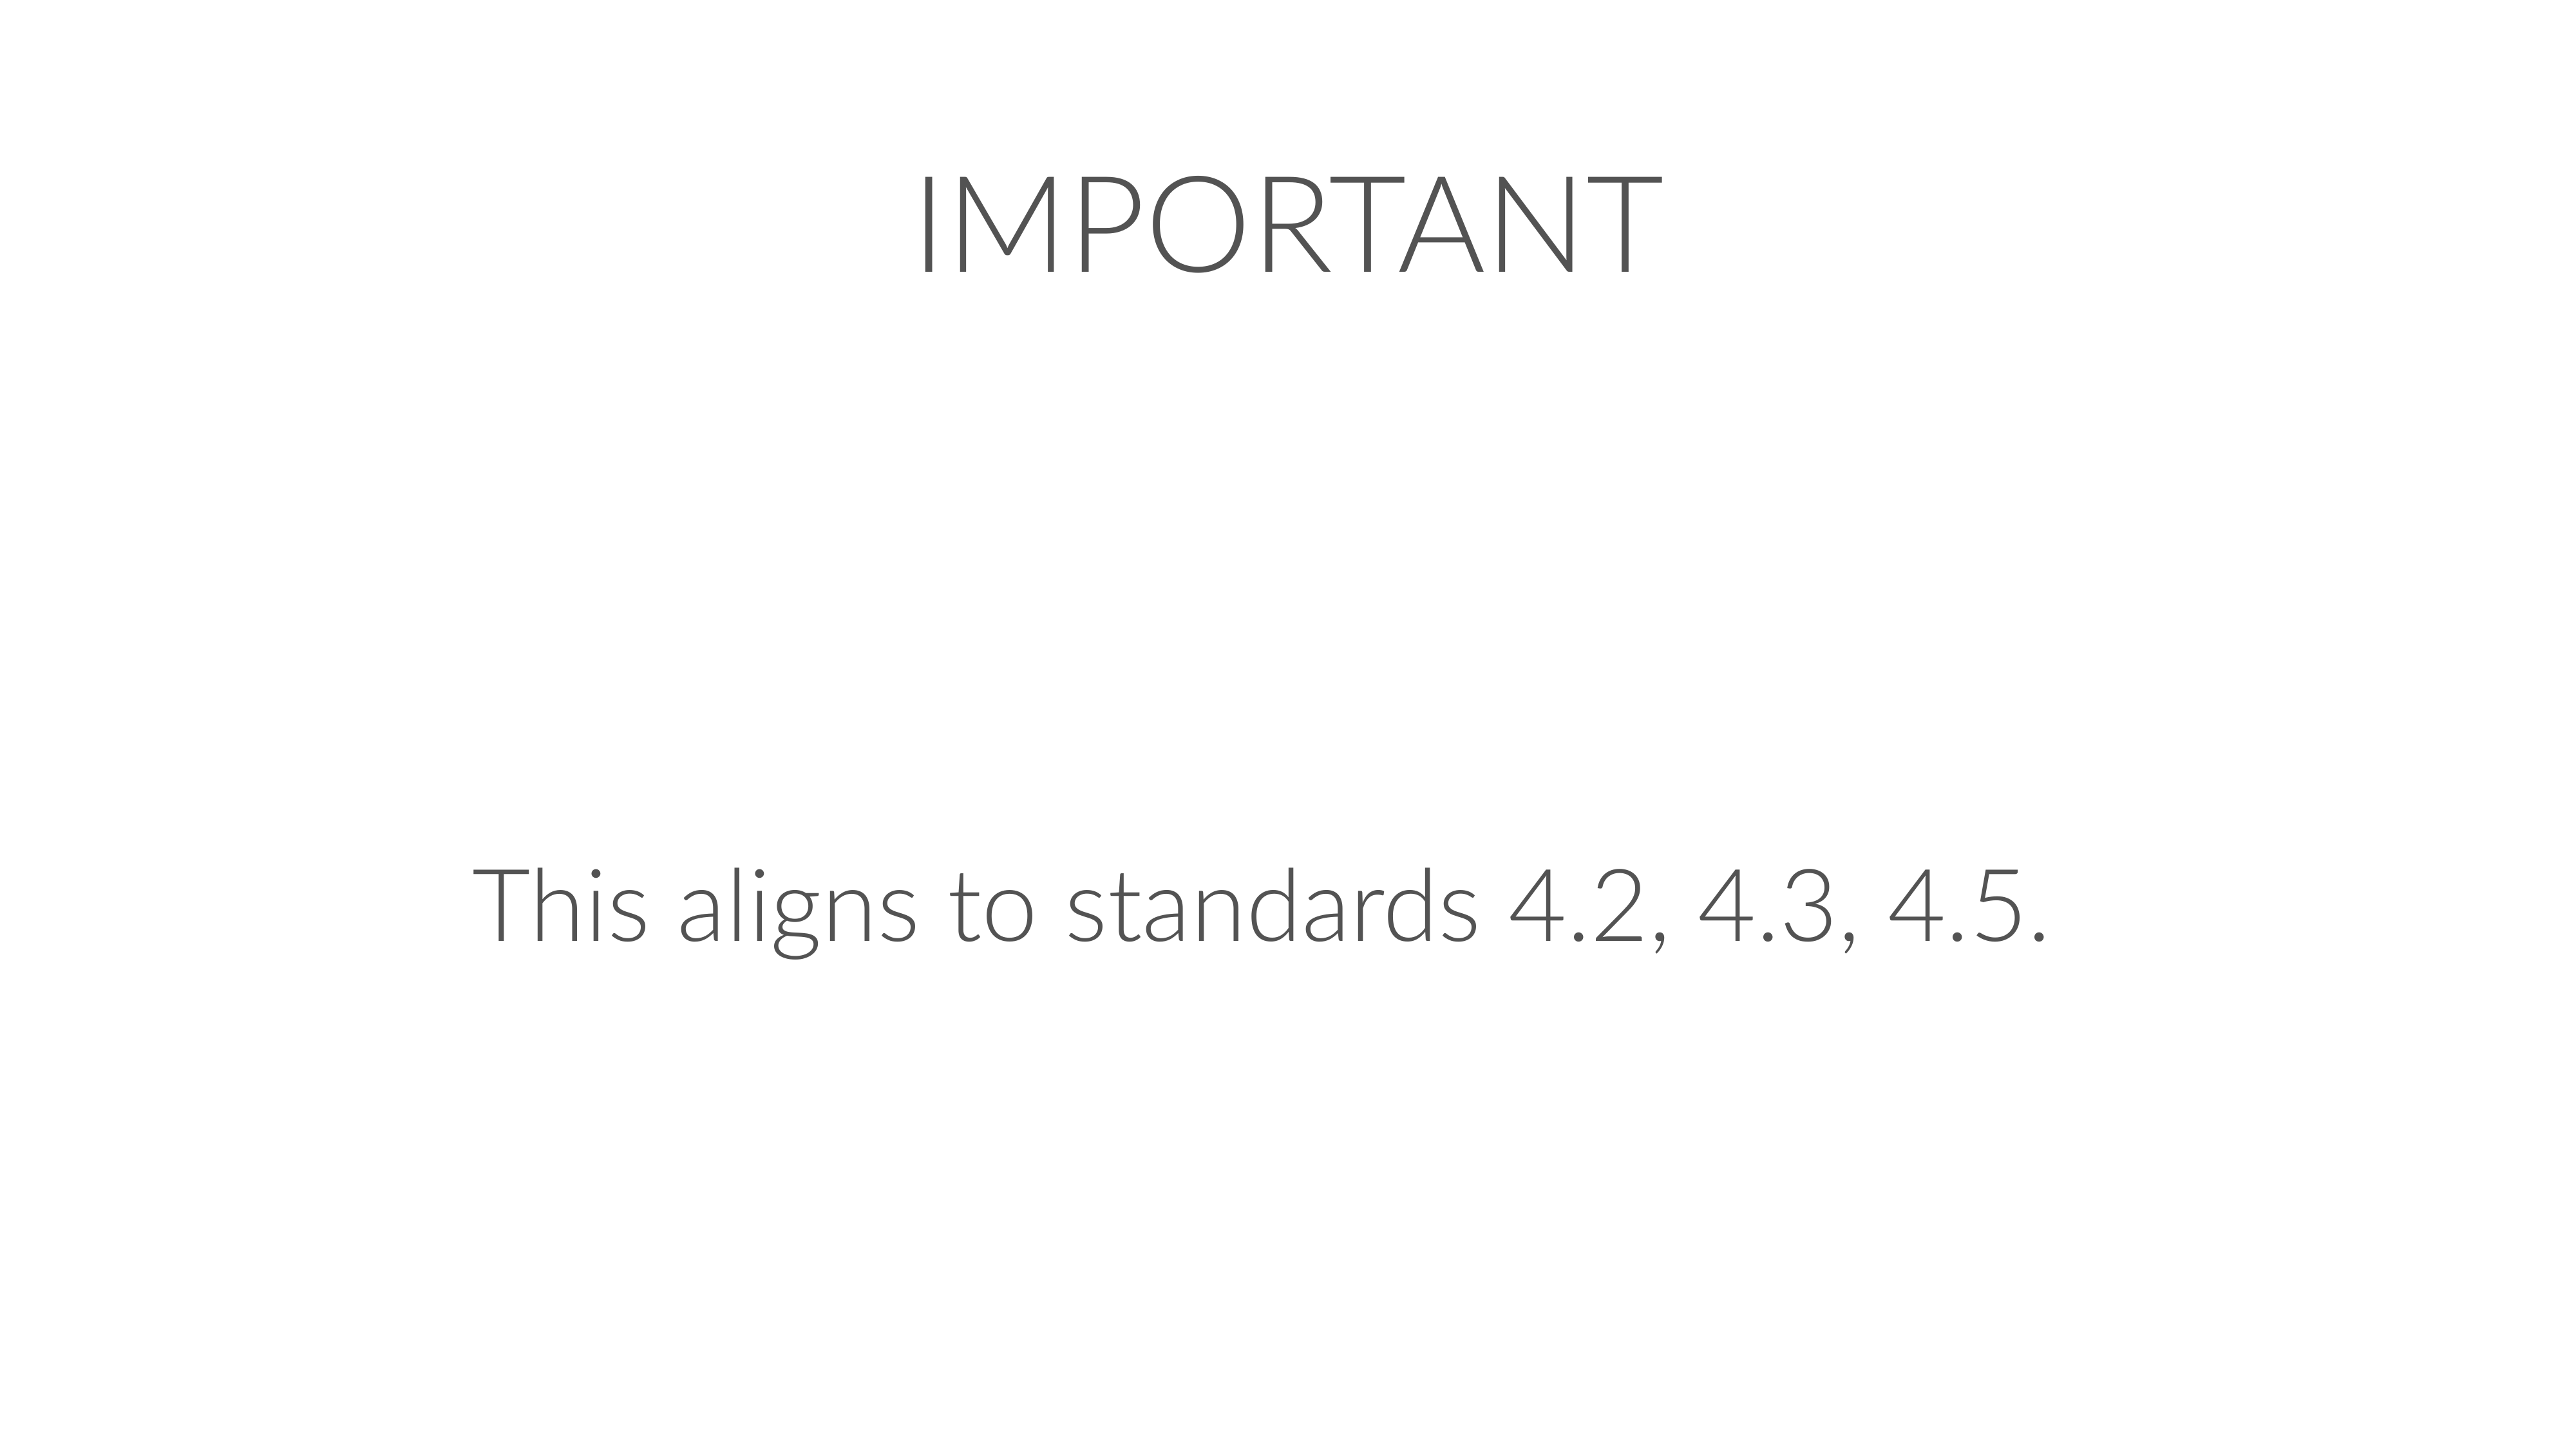

# important
This aligns to standards 4.2, 4.3, 4.5.